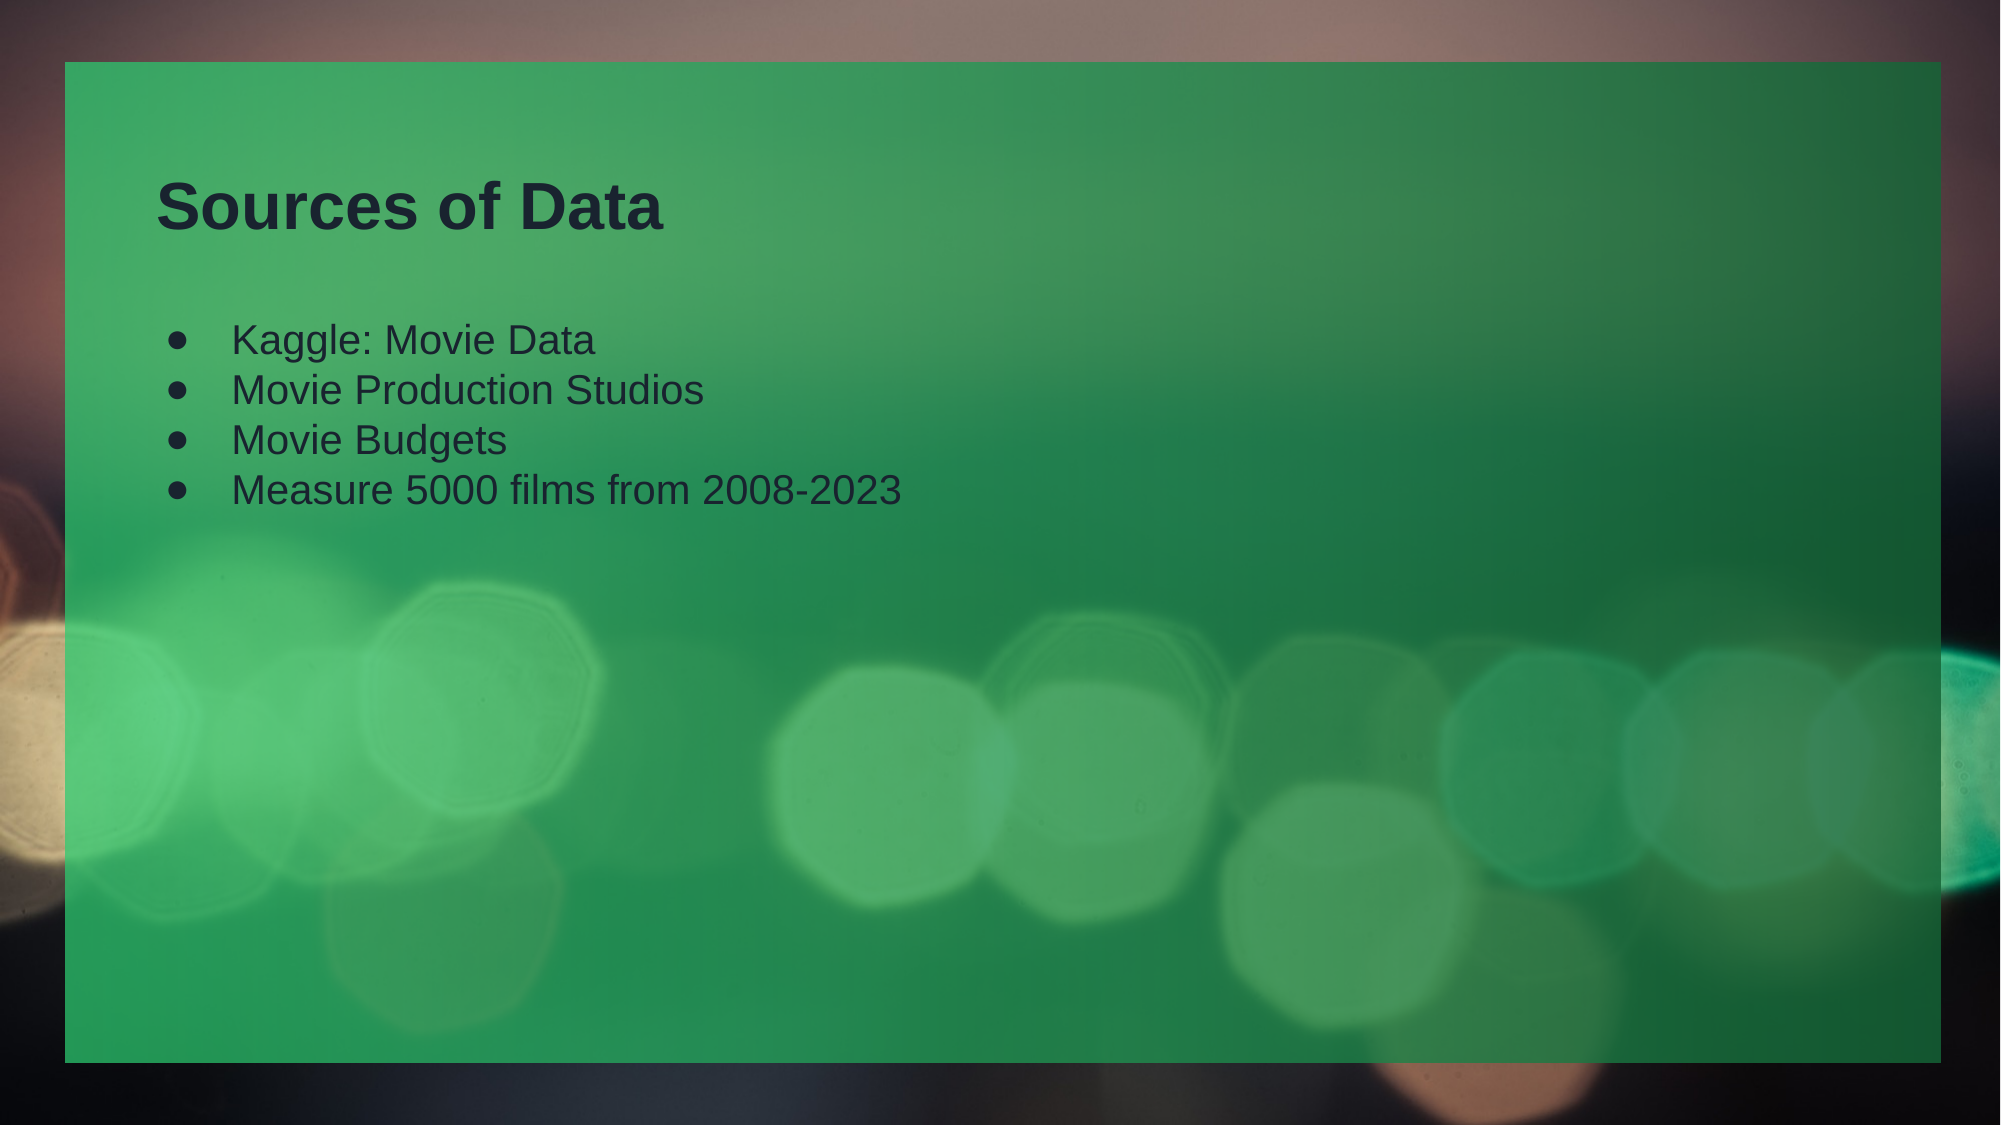

Sources of Data

Kaggle: Movie Data
Movie Production Studios
Movie Budgets
Measure 5000 films from 2008-2023